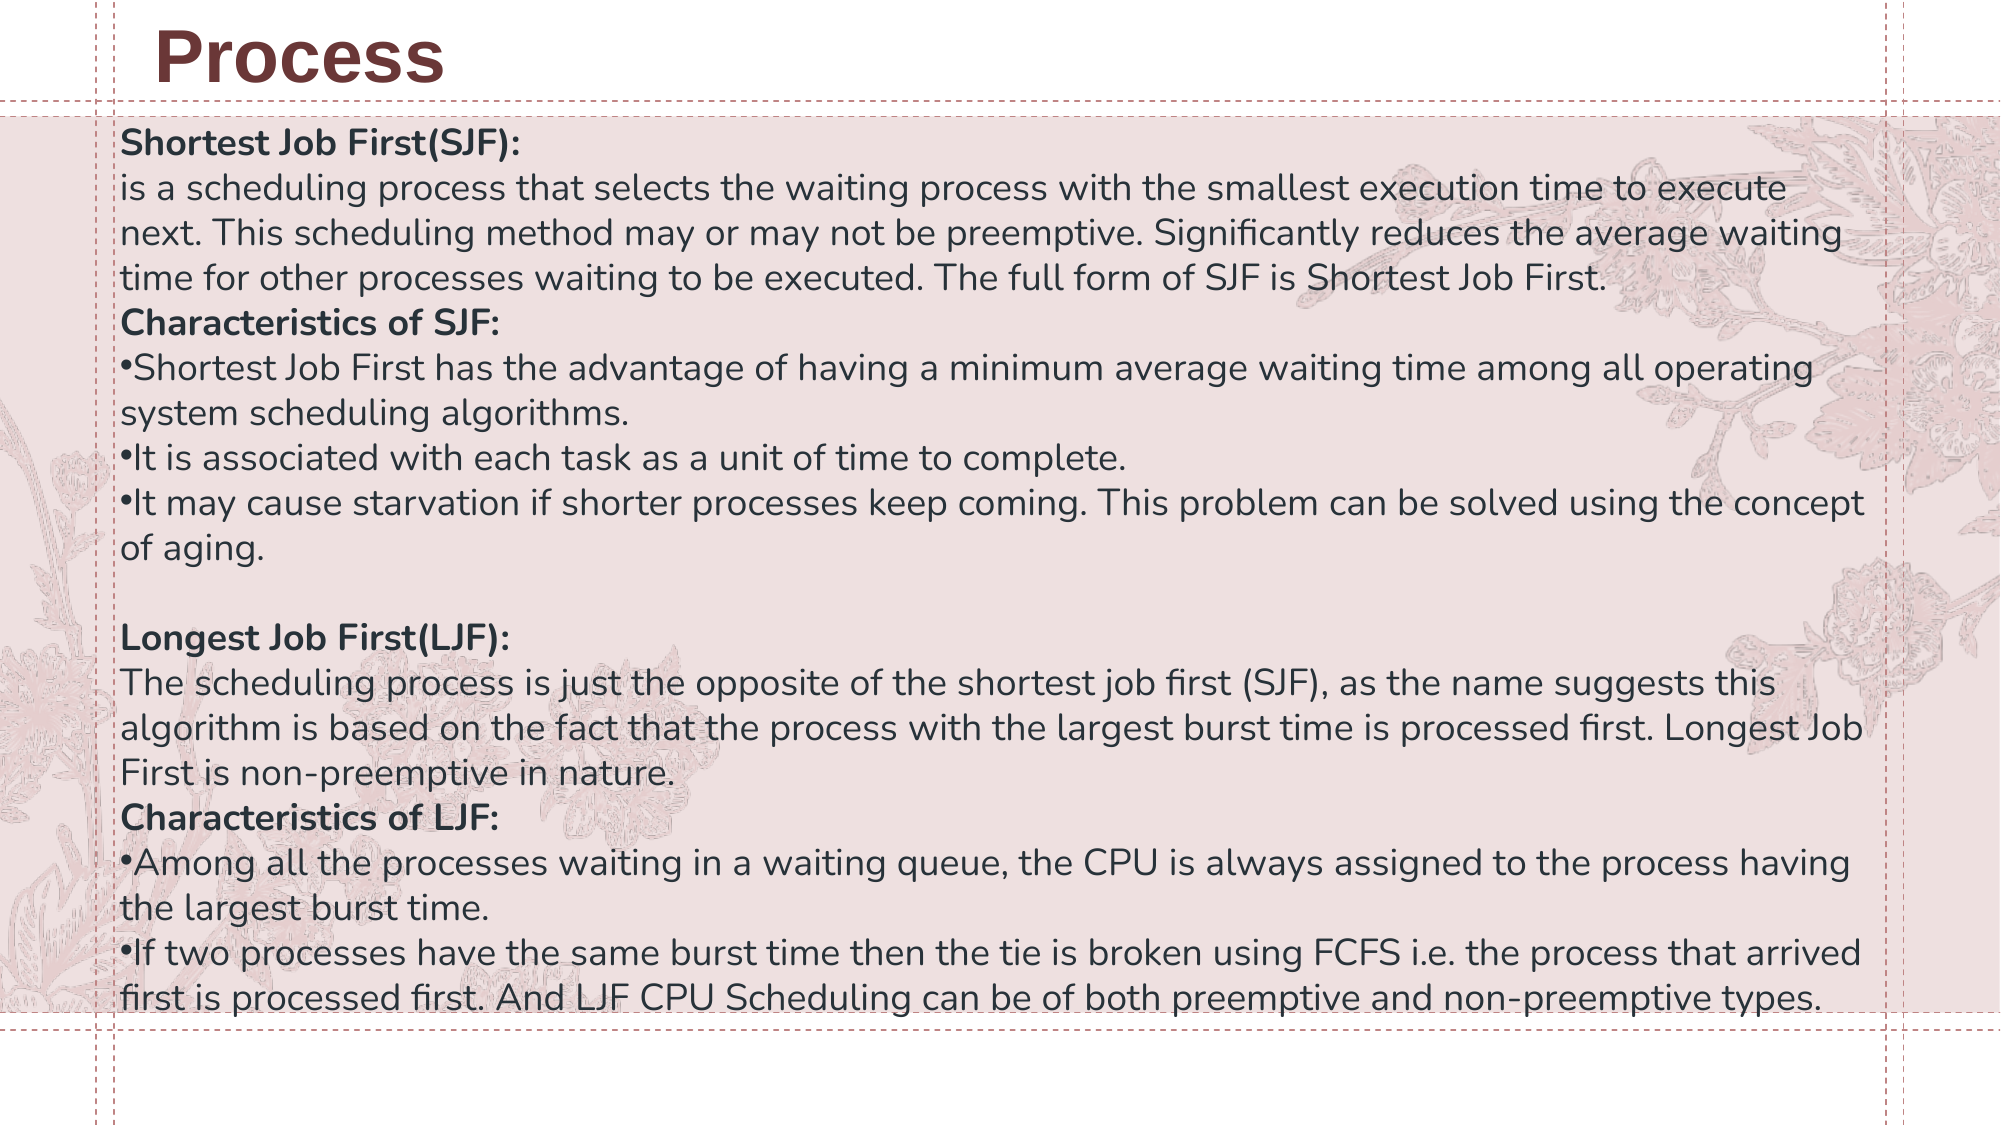

Process
Shortest Job First(SJF):
is a scheduling process that selects the waiting process with the smallest execution time to execute next. This scheduling method may or may not be preemptive. Significantly reduces the average waiting time for other processes waiting to be executed. The full form of SJF is Shortest Job First.
Characteristics of SJF:
Shortest Job First has the advantage of having a minimum average waiting time among all operating system scheduling algorithms.
It is associated with each task as a unit of time to complete.
It may cause starvation if shorter processes keep coming. This problem can be solved using the concept of aging.

Longest Job First(LJF):
The scheduling process is just the opposite of the shortest job first (SJF), as the name suggests this algorithm is based on the fact that the process with the largest burst time is processed first. Longest Job First is non-preemptive in nature.
Characteristics of LJF:
Among all the processes waiting in a waiting queue, the CPU is always assigned to the process having the largest burst time.
If two processes have the same burst time then the tie is broken using FCFS i.e. the process that arrived first is processed first. And LJF CPU Scheduling can be of both preemptive and non-preemptive types.